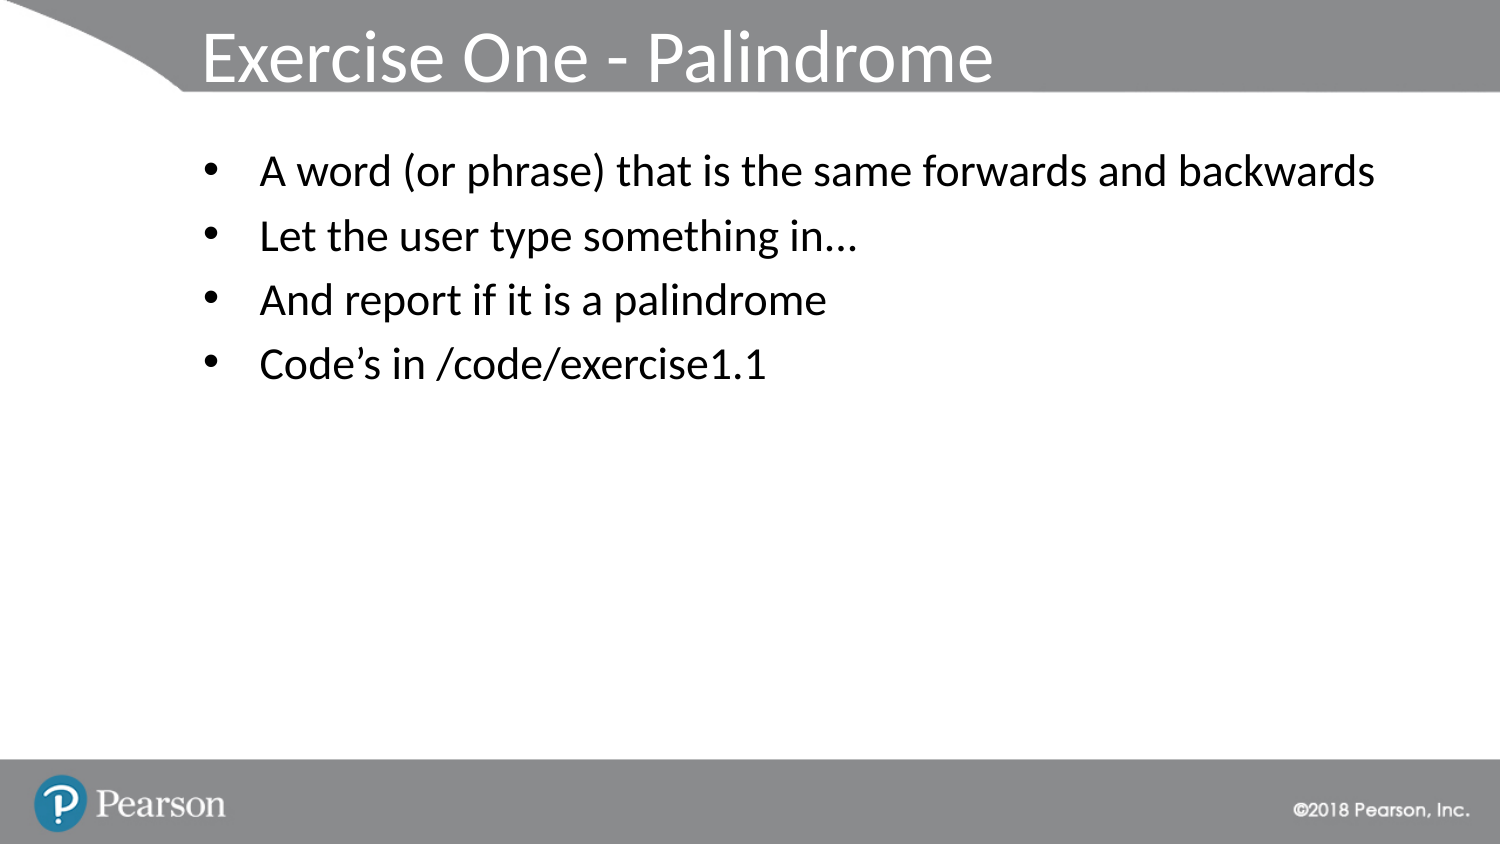

# Exercise One - Palindrome
A word (or phrase) that is the same forwards and backwards
Let the user type something in...
And report if it is a palindrome
Code’s in /code/exercise1.1